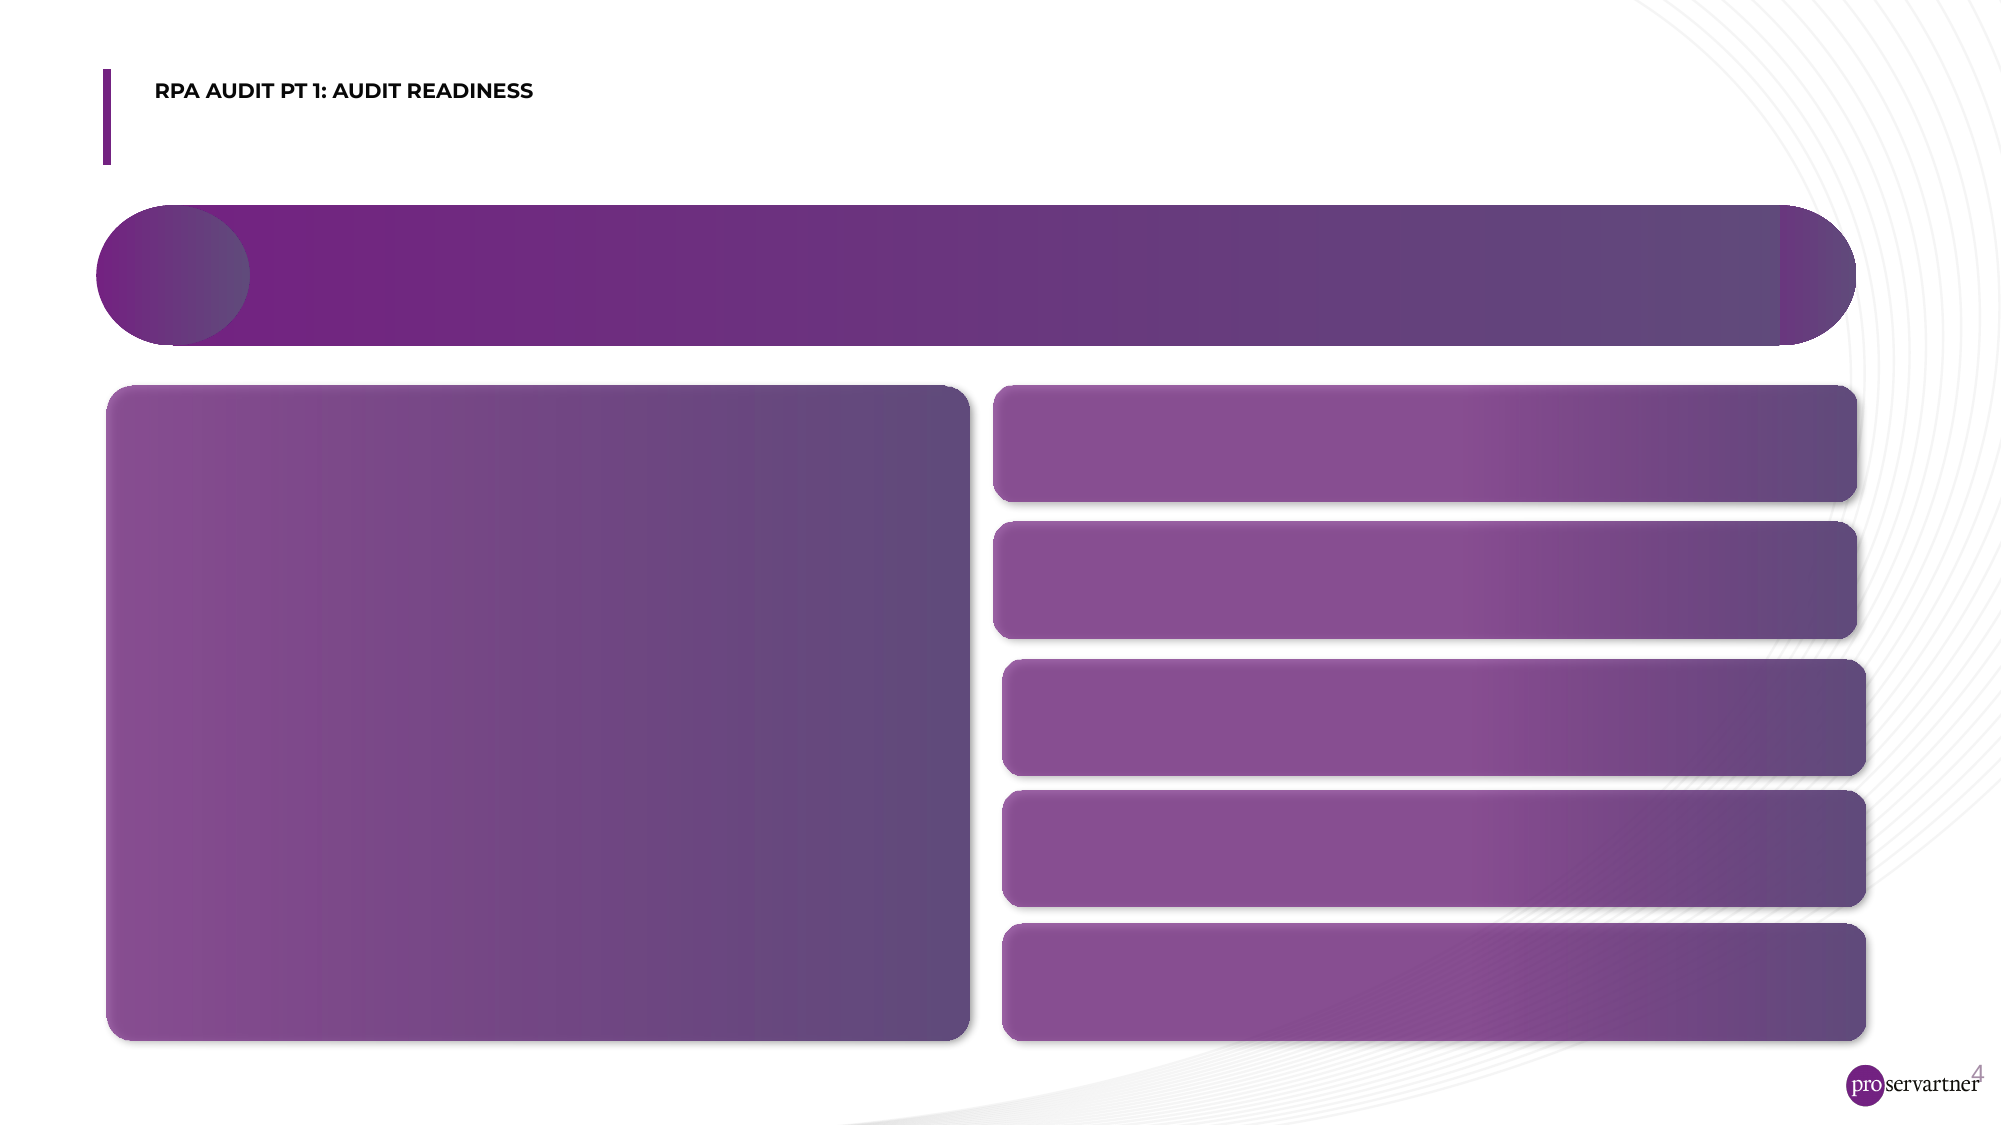

# RPA Audit PT 1: Audit readiness

4